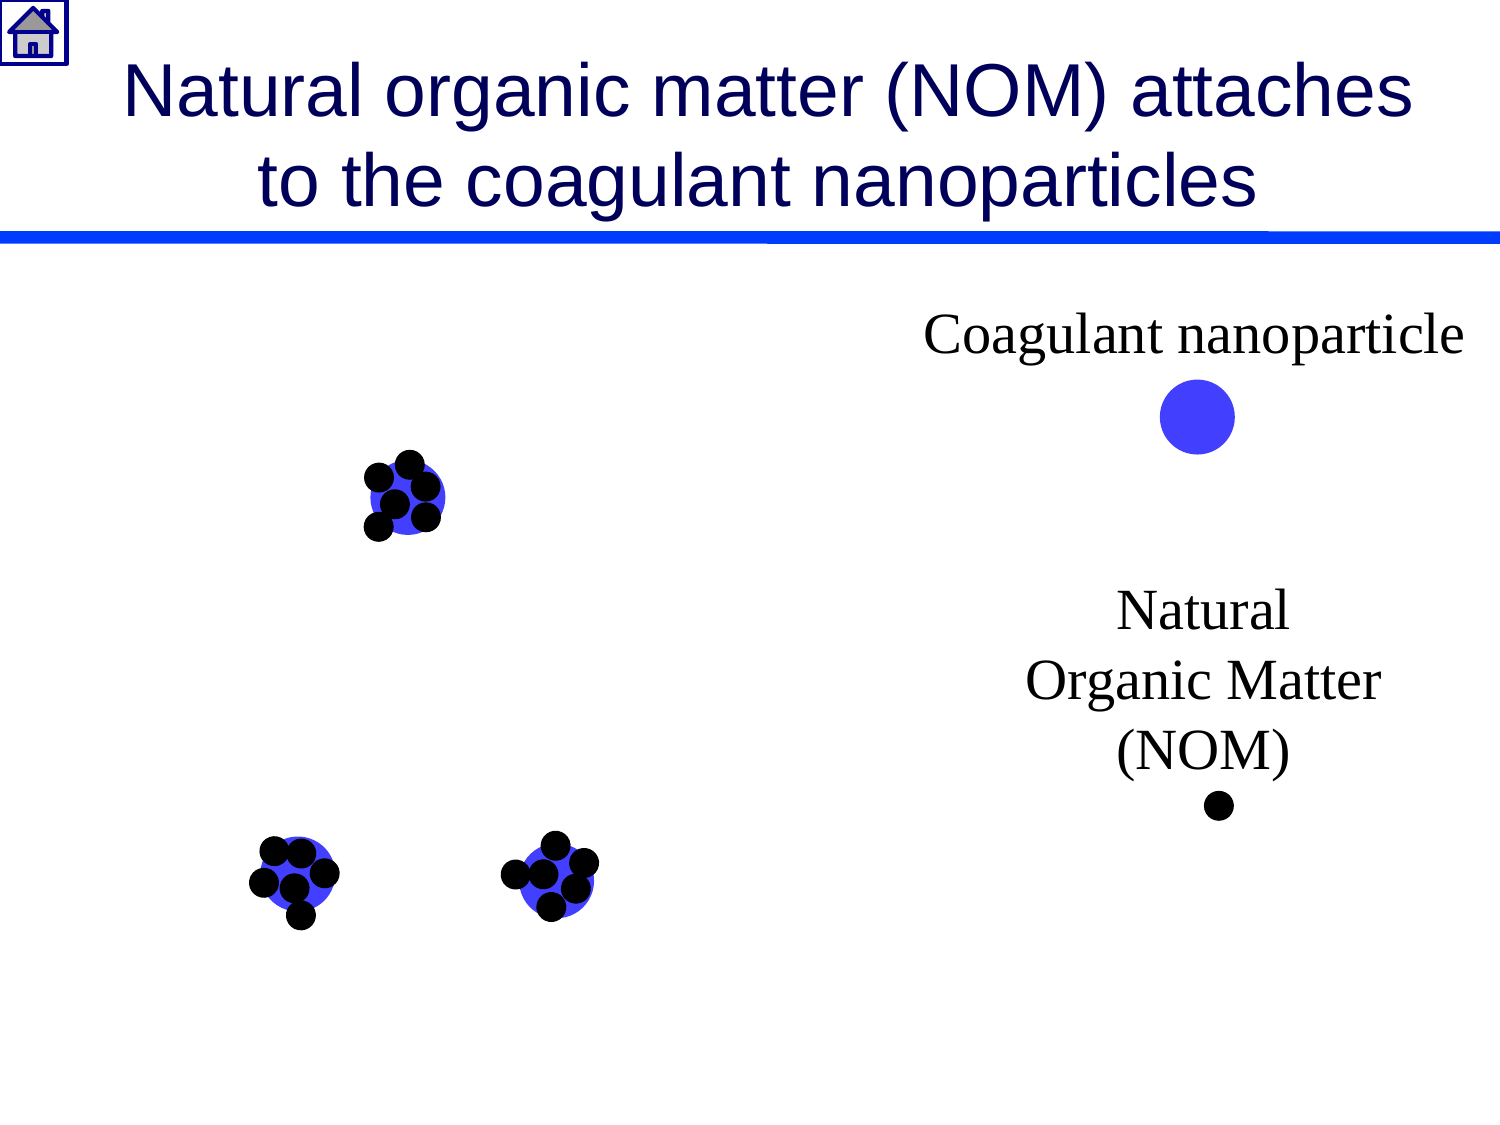

# Natural organic matter (NOM) attaches to the coagulant nanoparticles
Coagulant nanoparticle

Natural Organic Matter (NOM)